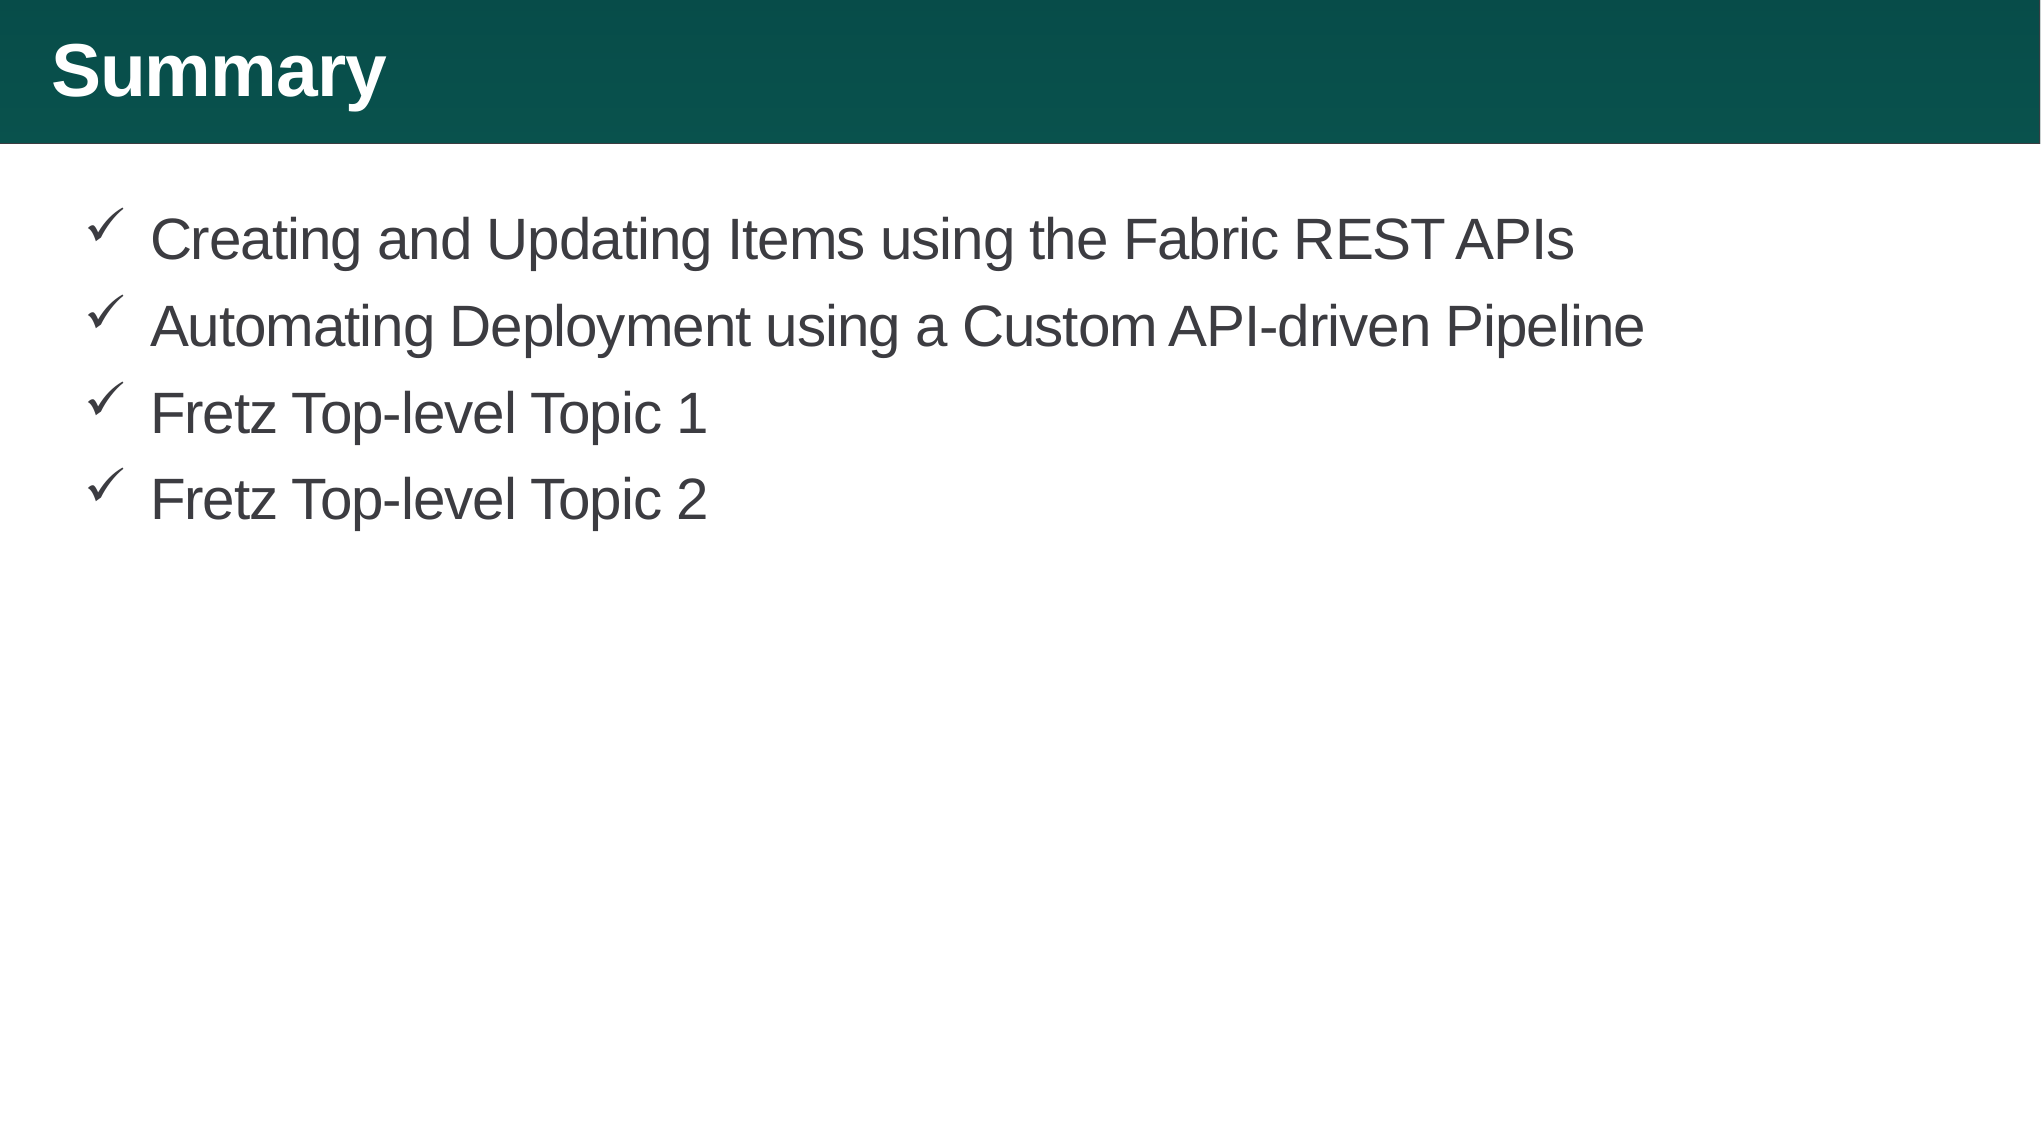

# Summary
Creating and Updating Items using the Fabric REST APIs
Automating Deployment using a Custom API-driven Pipeline
Fretz Top-level Topic 1
Fretz Top-level Topic 2